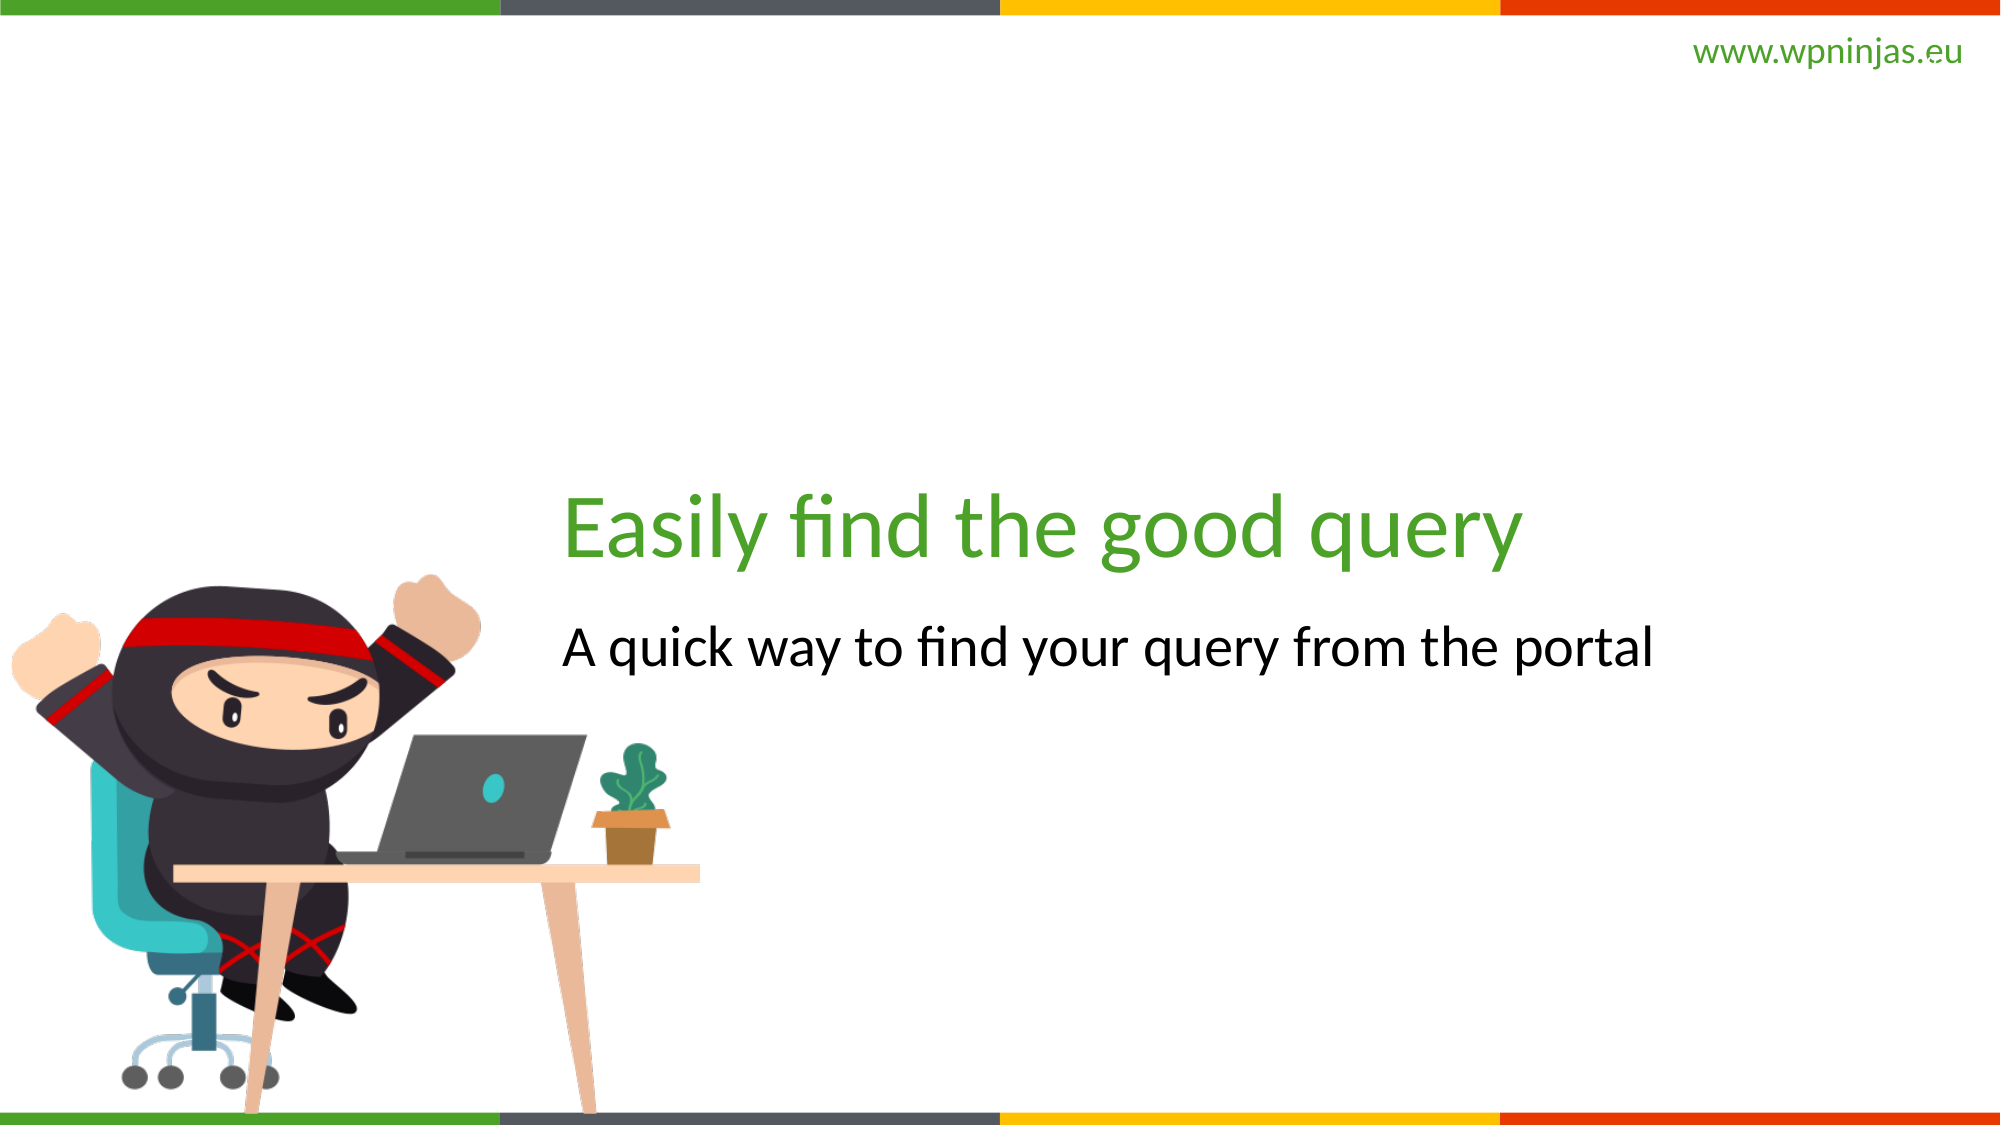

28
# Easily find the good query
A quick way to find your query from the portal